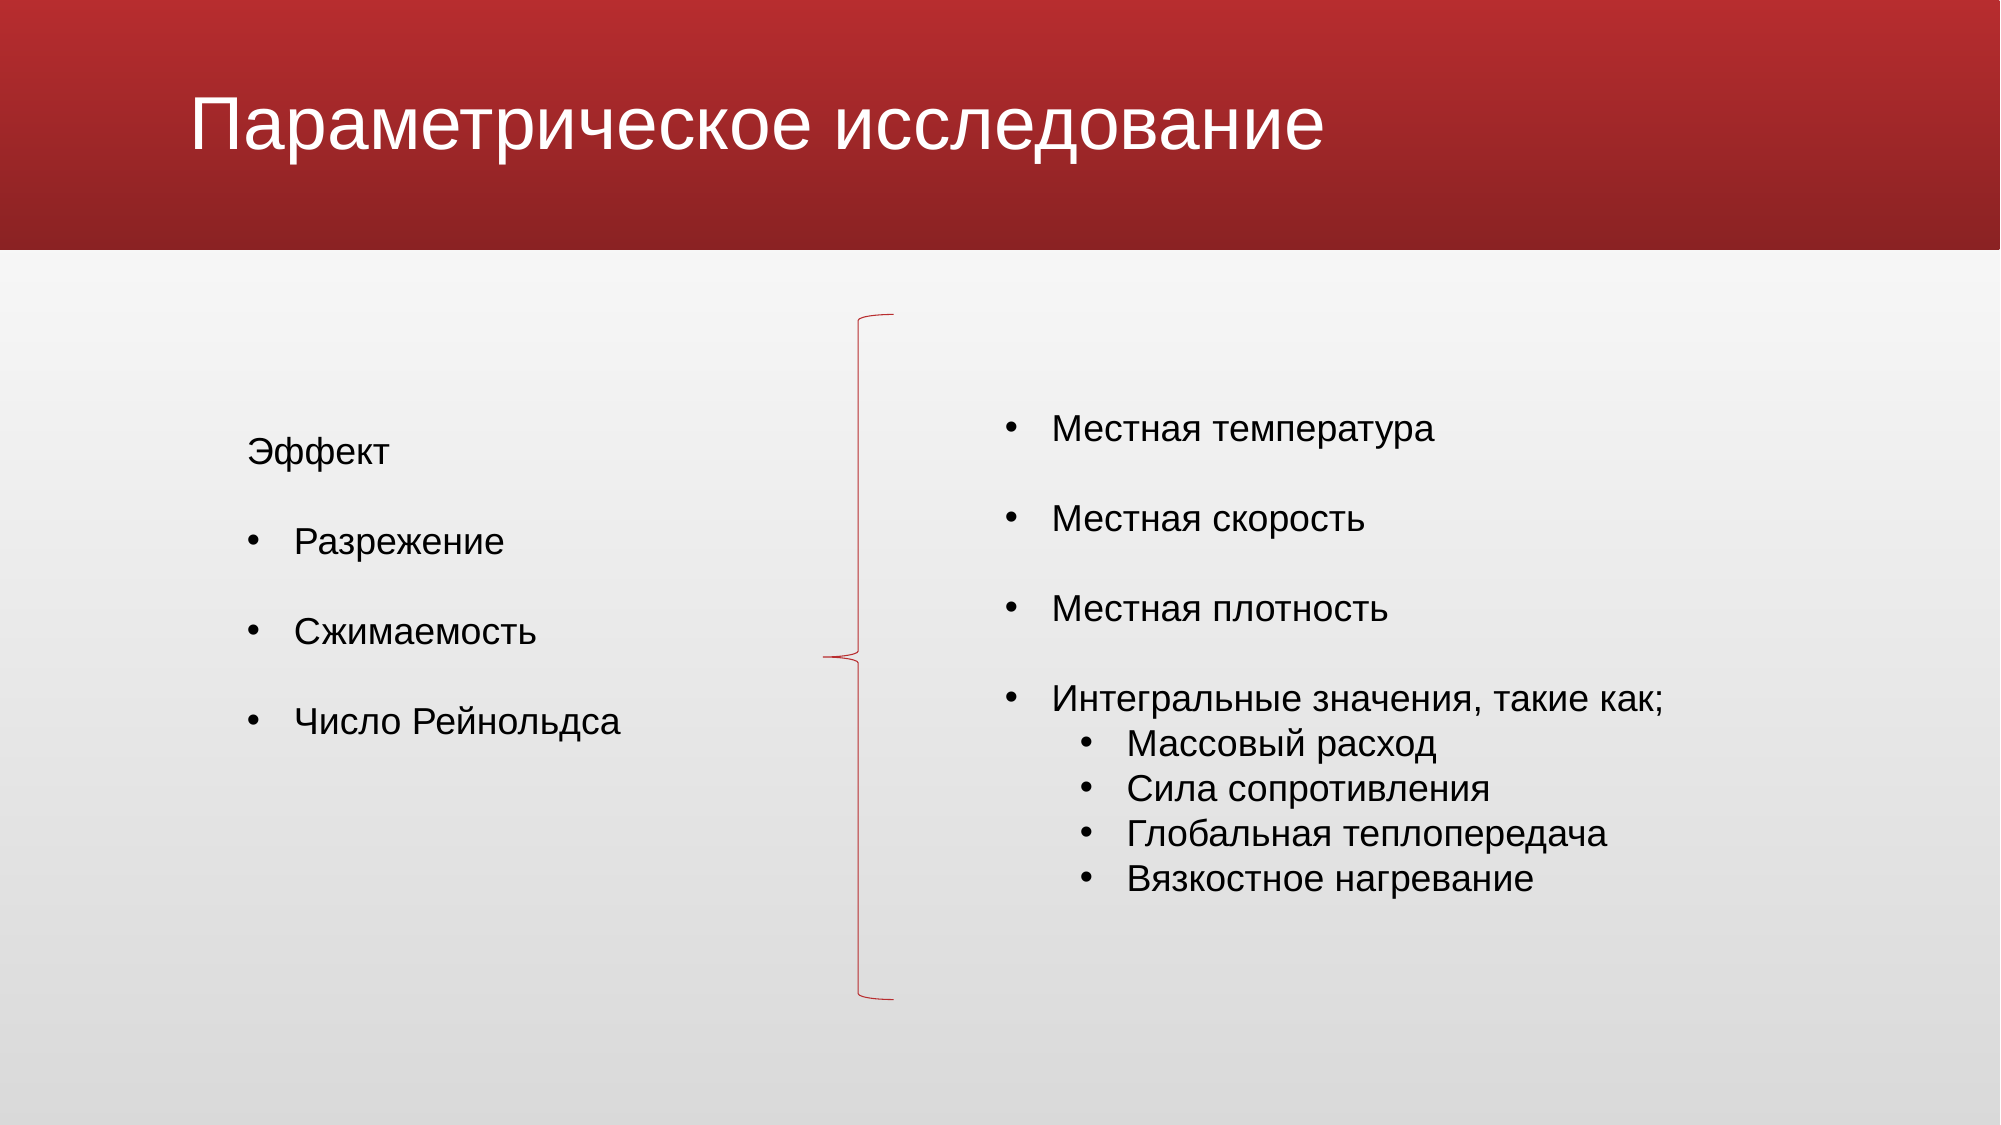

# Параметрическое исследование

Местная температура

Местная скорость

Местная плотность

Интегральные значения, такие как;
Массовый расход
Сила сопротивления
Глобальная теплопередача
Вязкостное нагревание
Эффект

Разрежение

Сжимаемость

Число Рейнольдса